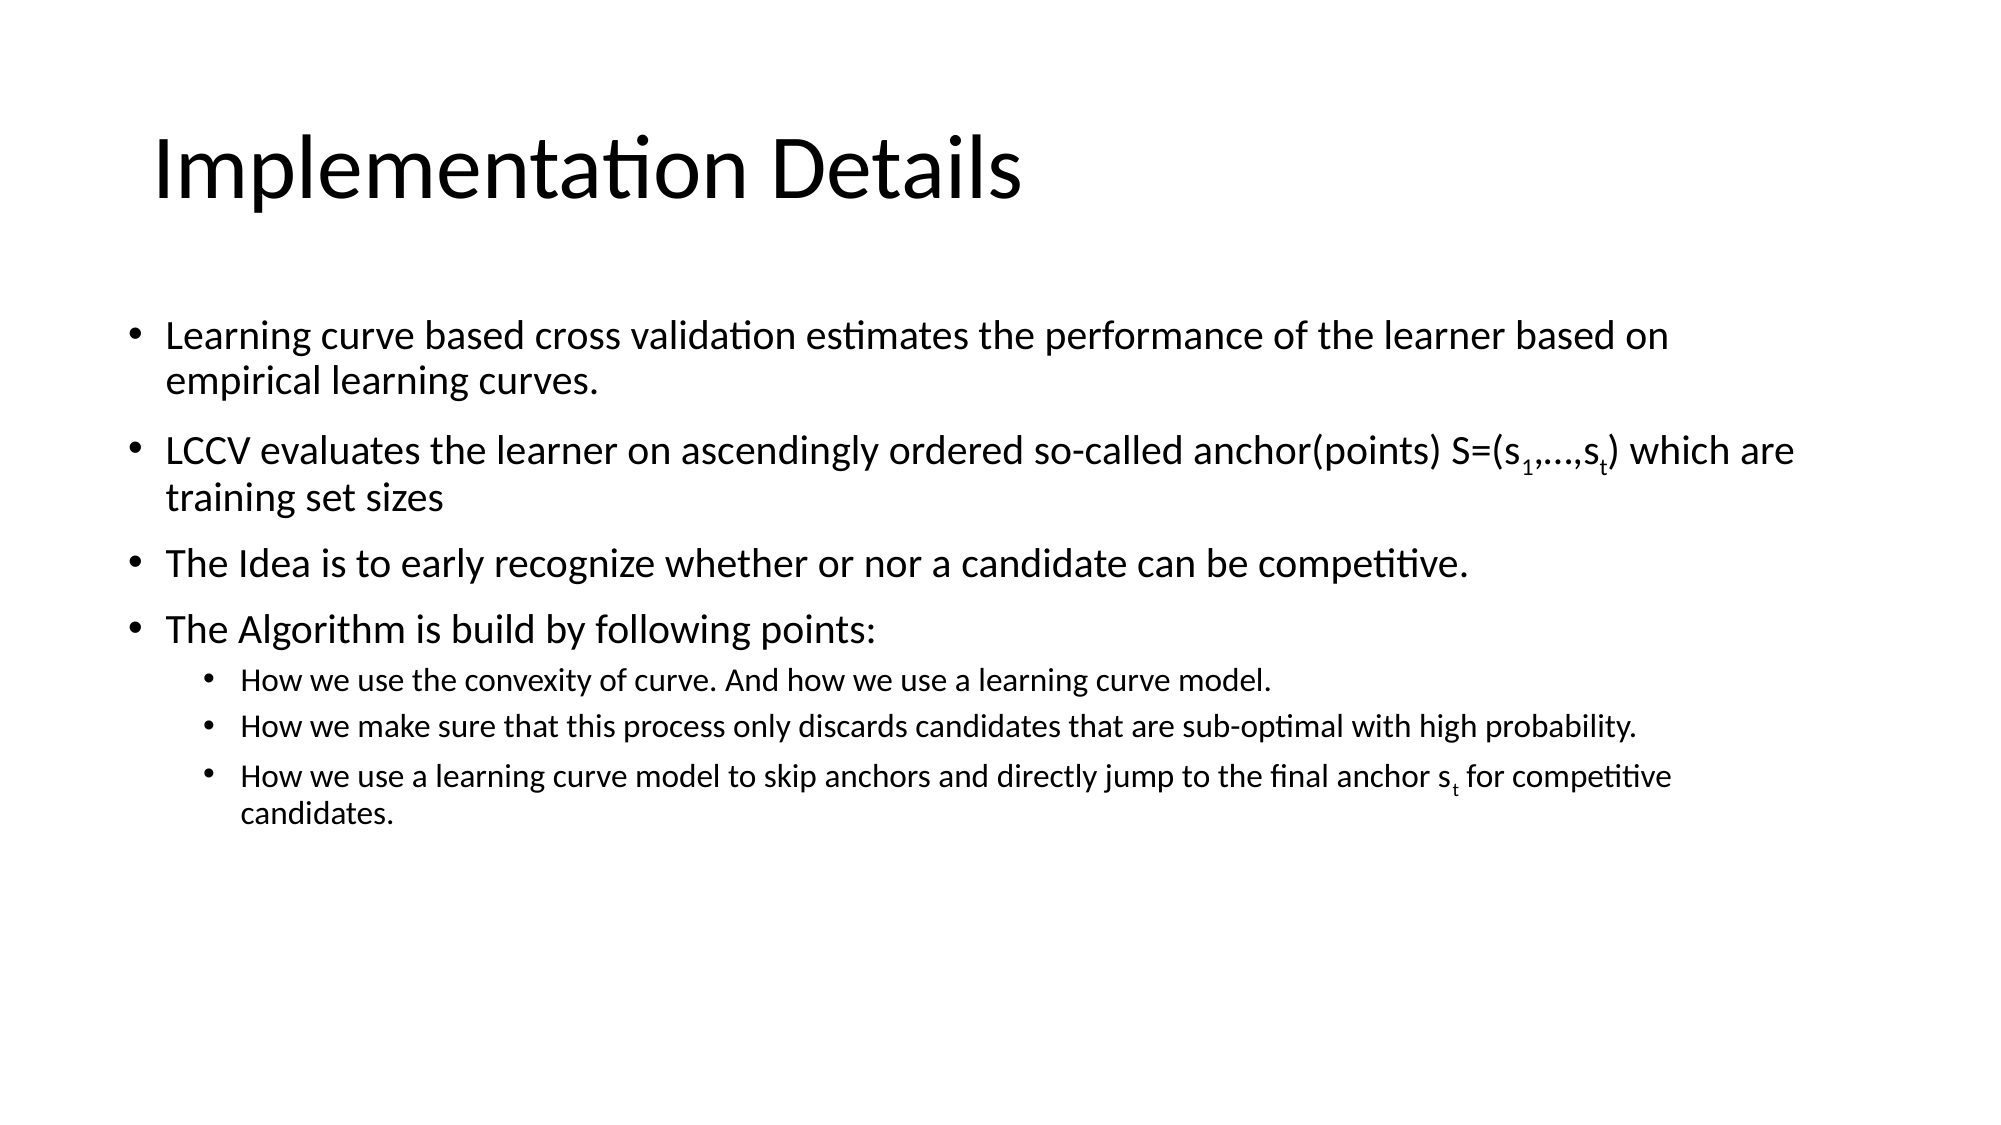

# Implementation Details
Learning curve based cross validation estimates the performance of the learner based on empirical learning curves.
LCCV evaluates the learner on ascendingly ordered so-called anchor(points) S=(s1,…,st) which are training set sizes
The Idea is to early recognize whether or nor a candidate can be competitive.
The Algorithm is build by following points:
How we use the convexity of curve. And how we use a learning curve model.
How we make sure that this process only discards candidates that are sub-optimal with high probability.
How we use a learning curve model to skip anchors and directly jump to the final anchor st for competitive candidates.